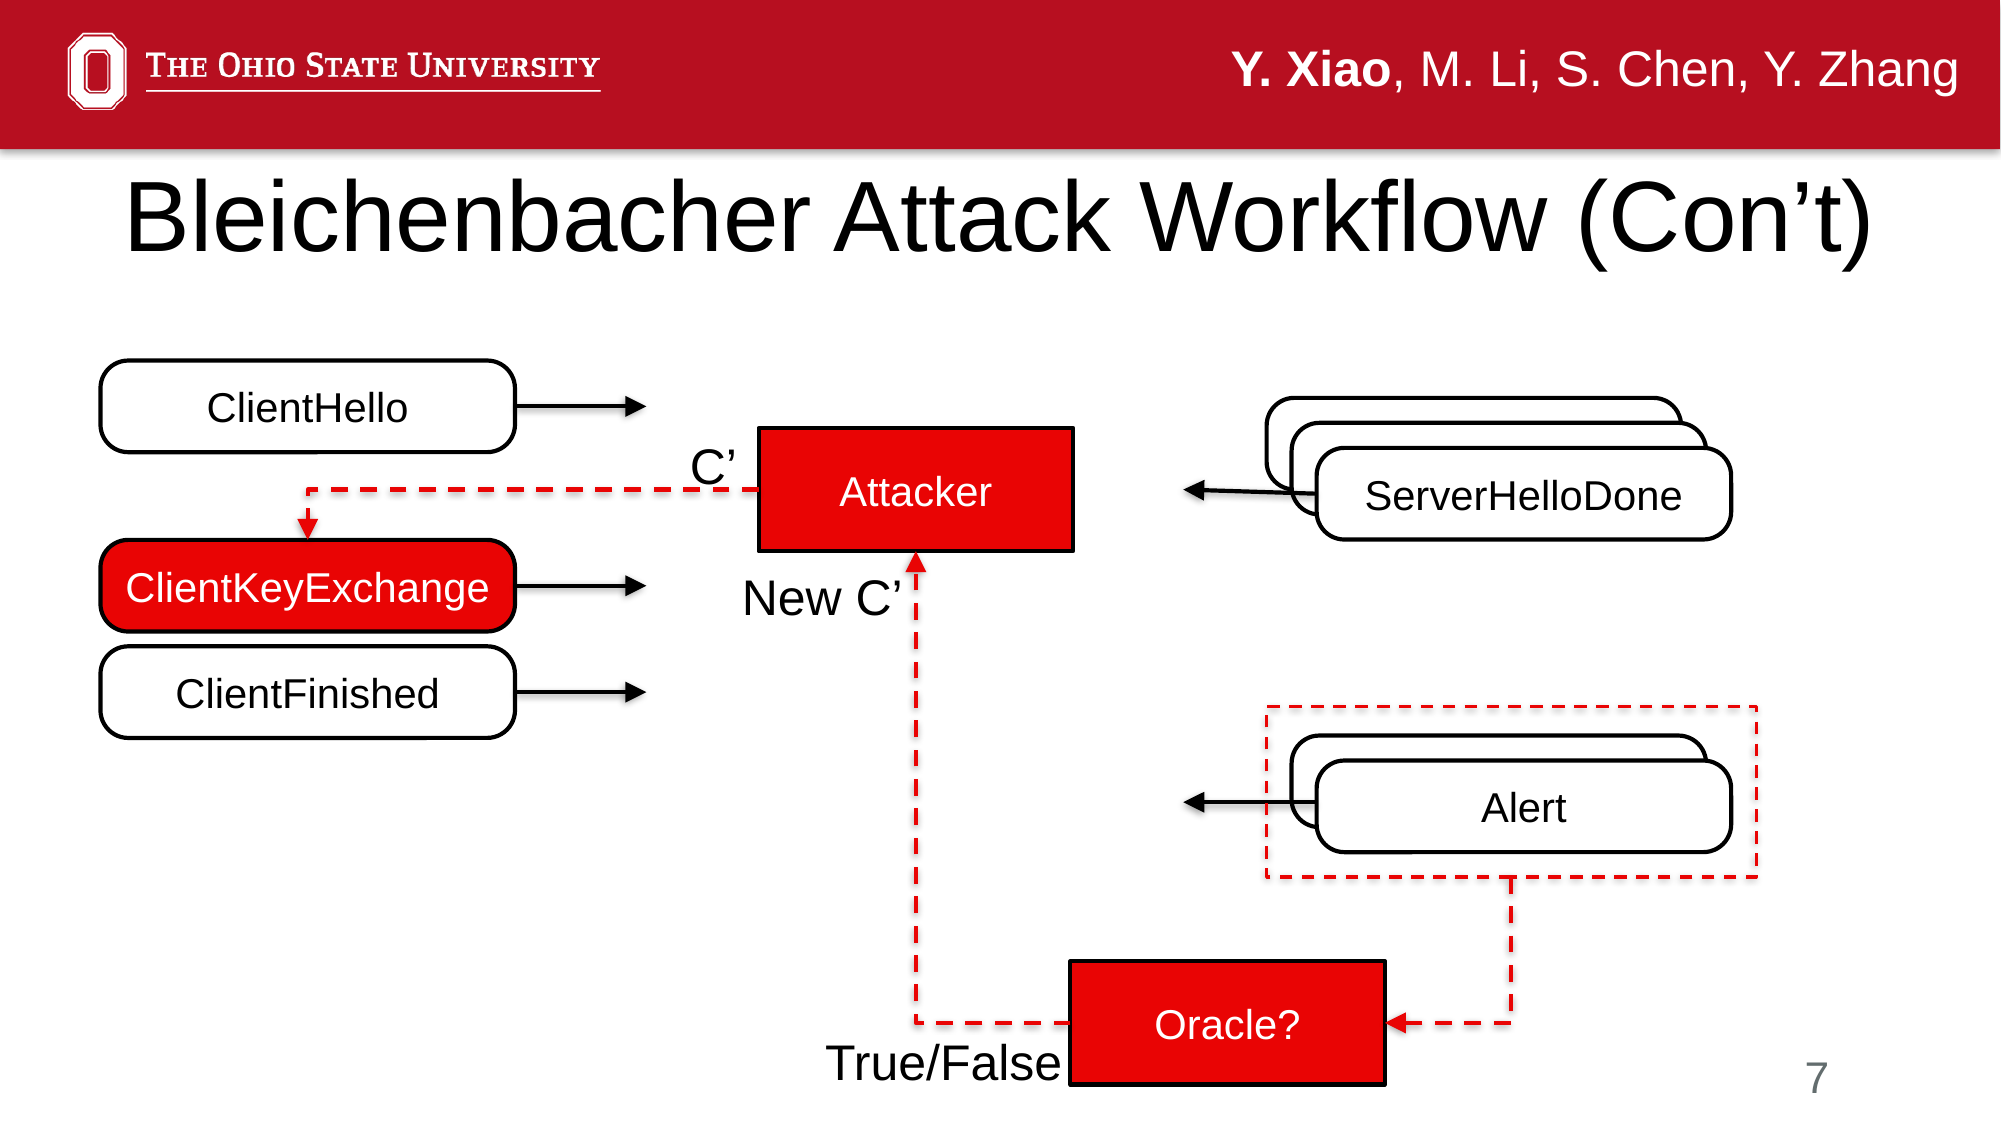

Y. Xiao, M. Li, S. Chen, Y. Zhang
Bleichenbacher Attack Workflow (Con’t)
ClientHello
ServerHelloDone
ServerHelloDone
C’
Attacker
ServerHelloDone
ClientKeyExchange
New C’
ClientFinished

ServerHelloDone
Alert
Oracle?
True/False